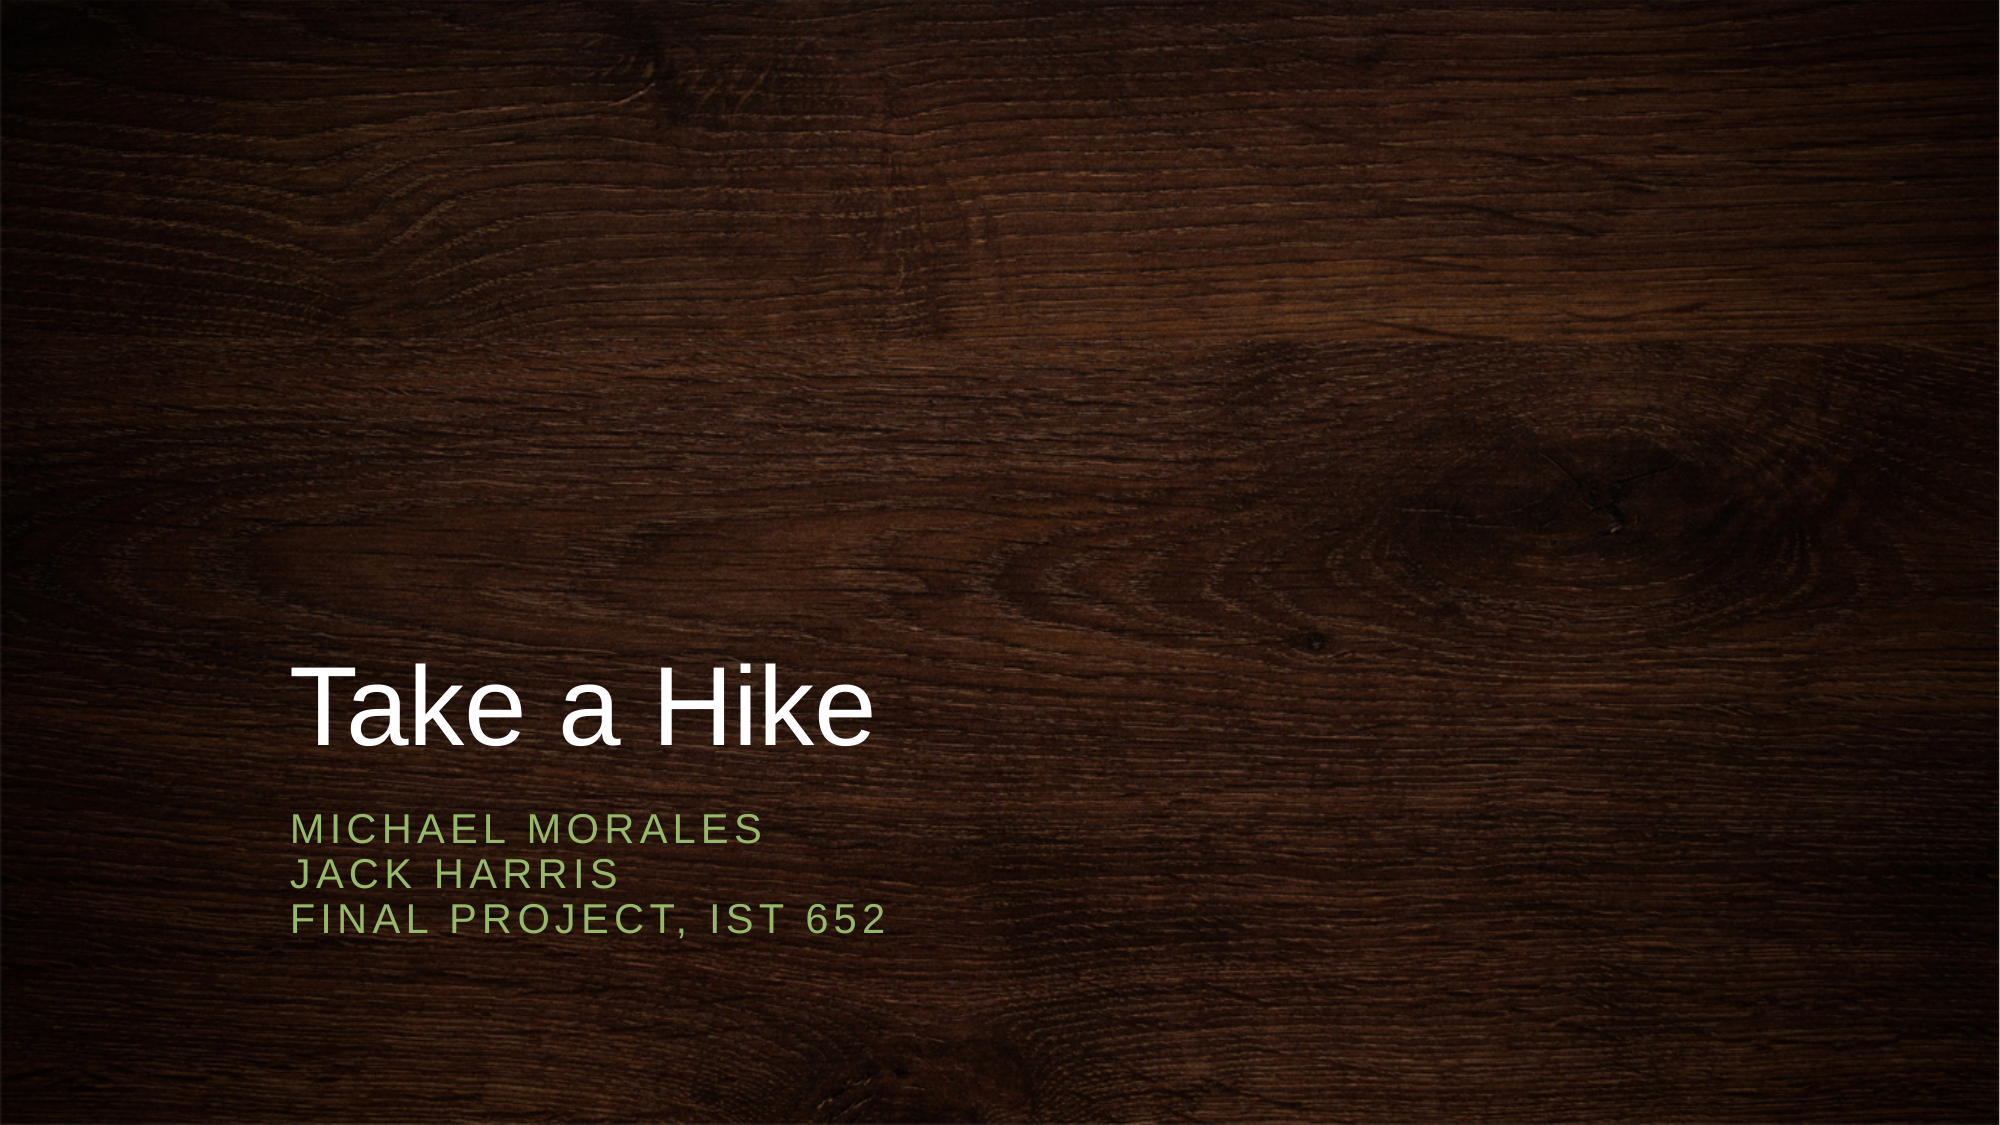

# Take a Hike
Michael Morales
Jack Harris
Final project, ist 652